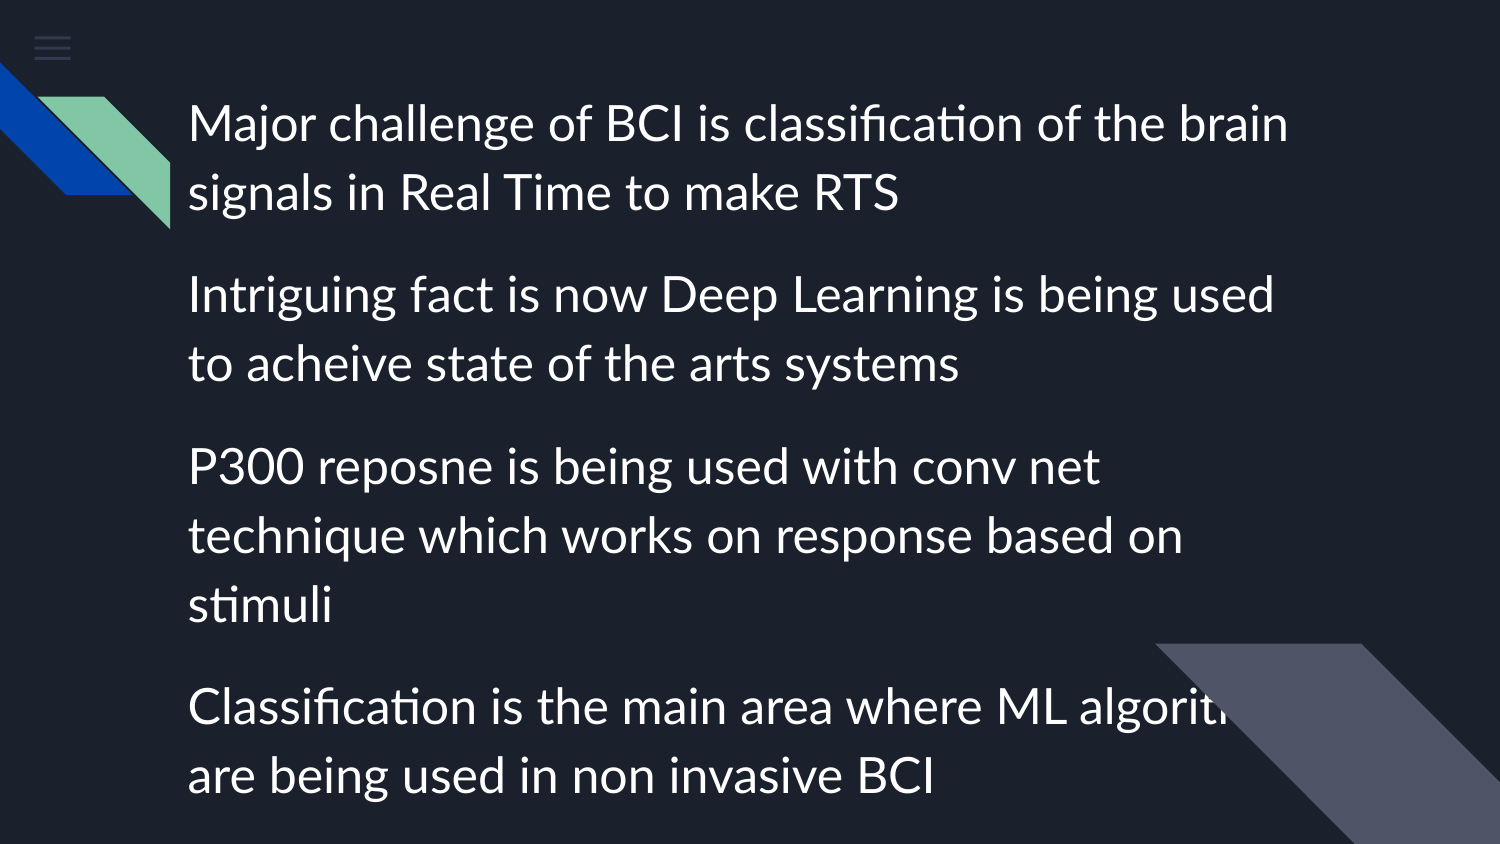

Major challenge of BCI is classification of the brain signals in Real Time to make RTS
Intriguing fact is now Deep Learning is being used to acheive state of the arts systems
P300 reposne is being used with conv net technique which works on response based on stimuli
Classification is the main area where ML algorithms are being used in non invasive BCI